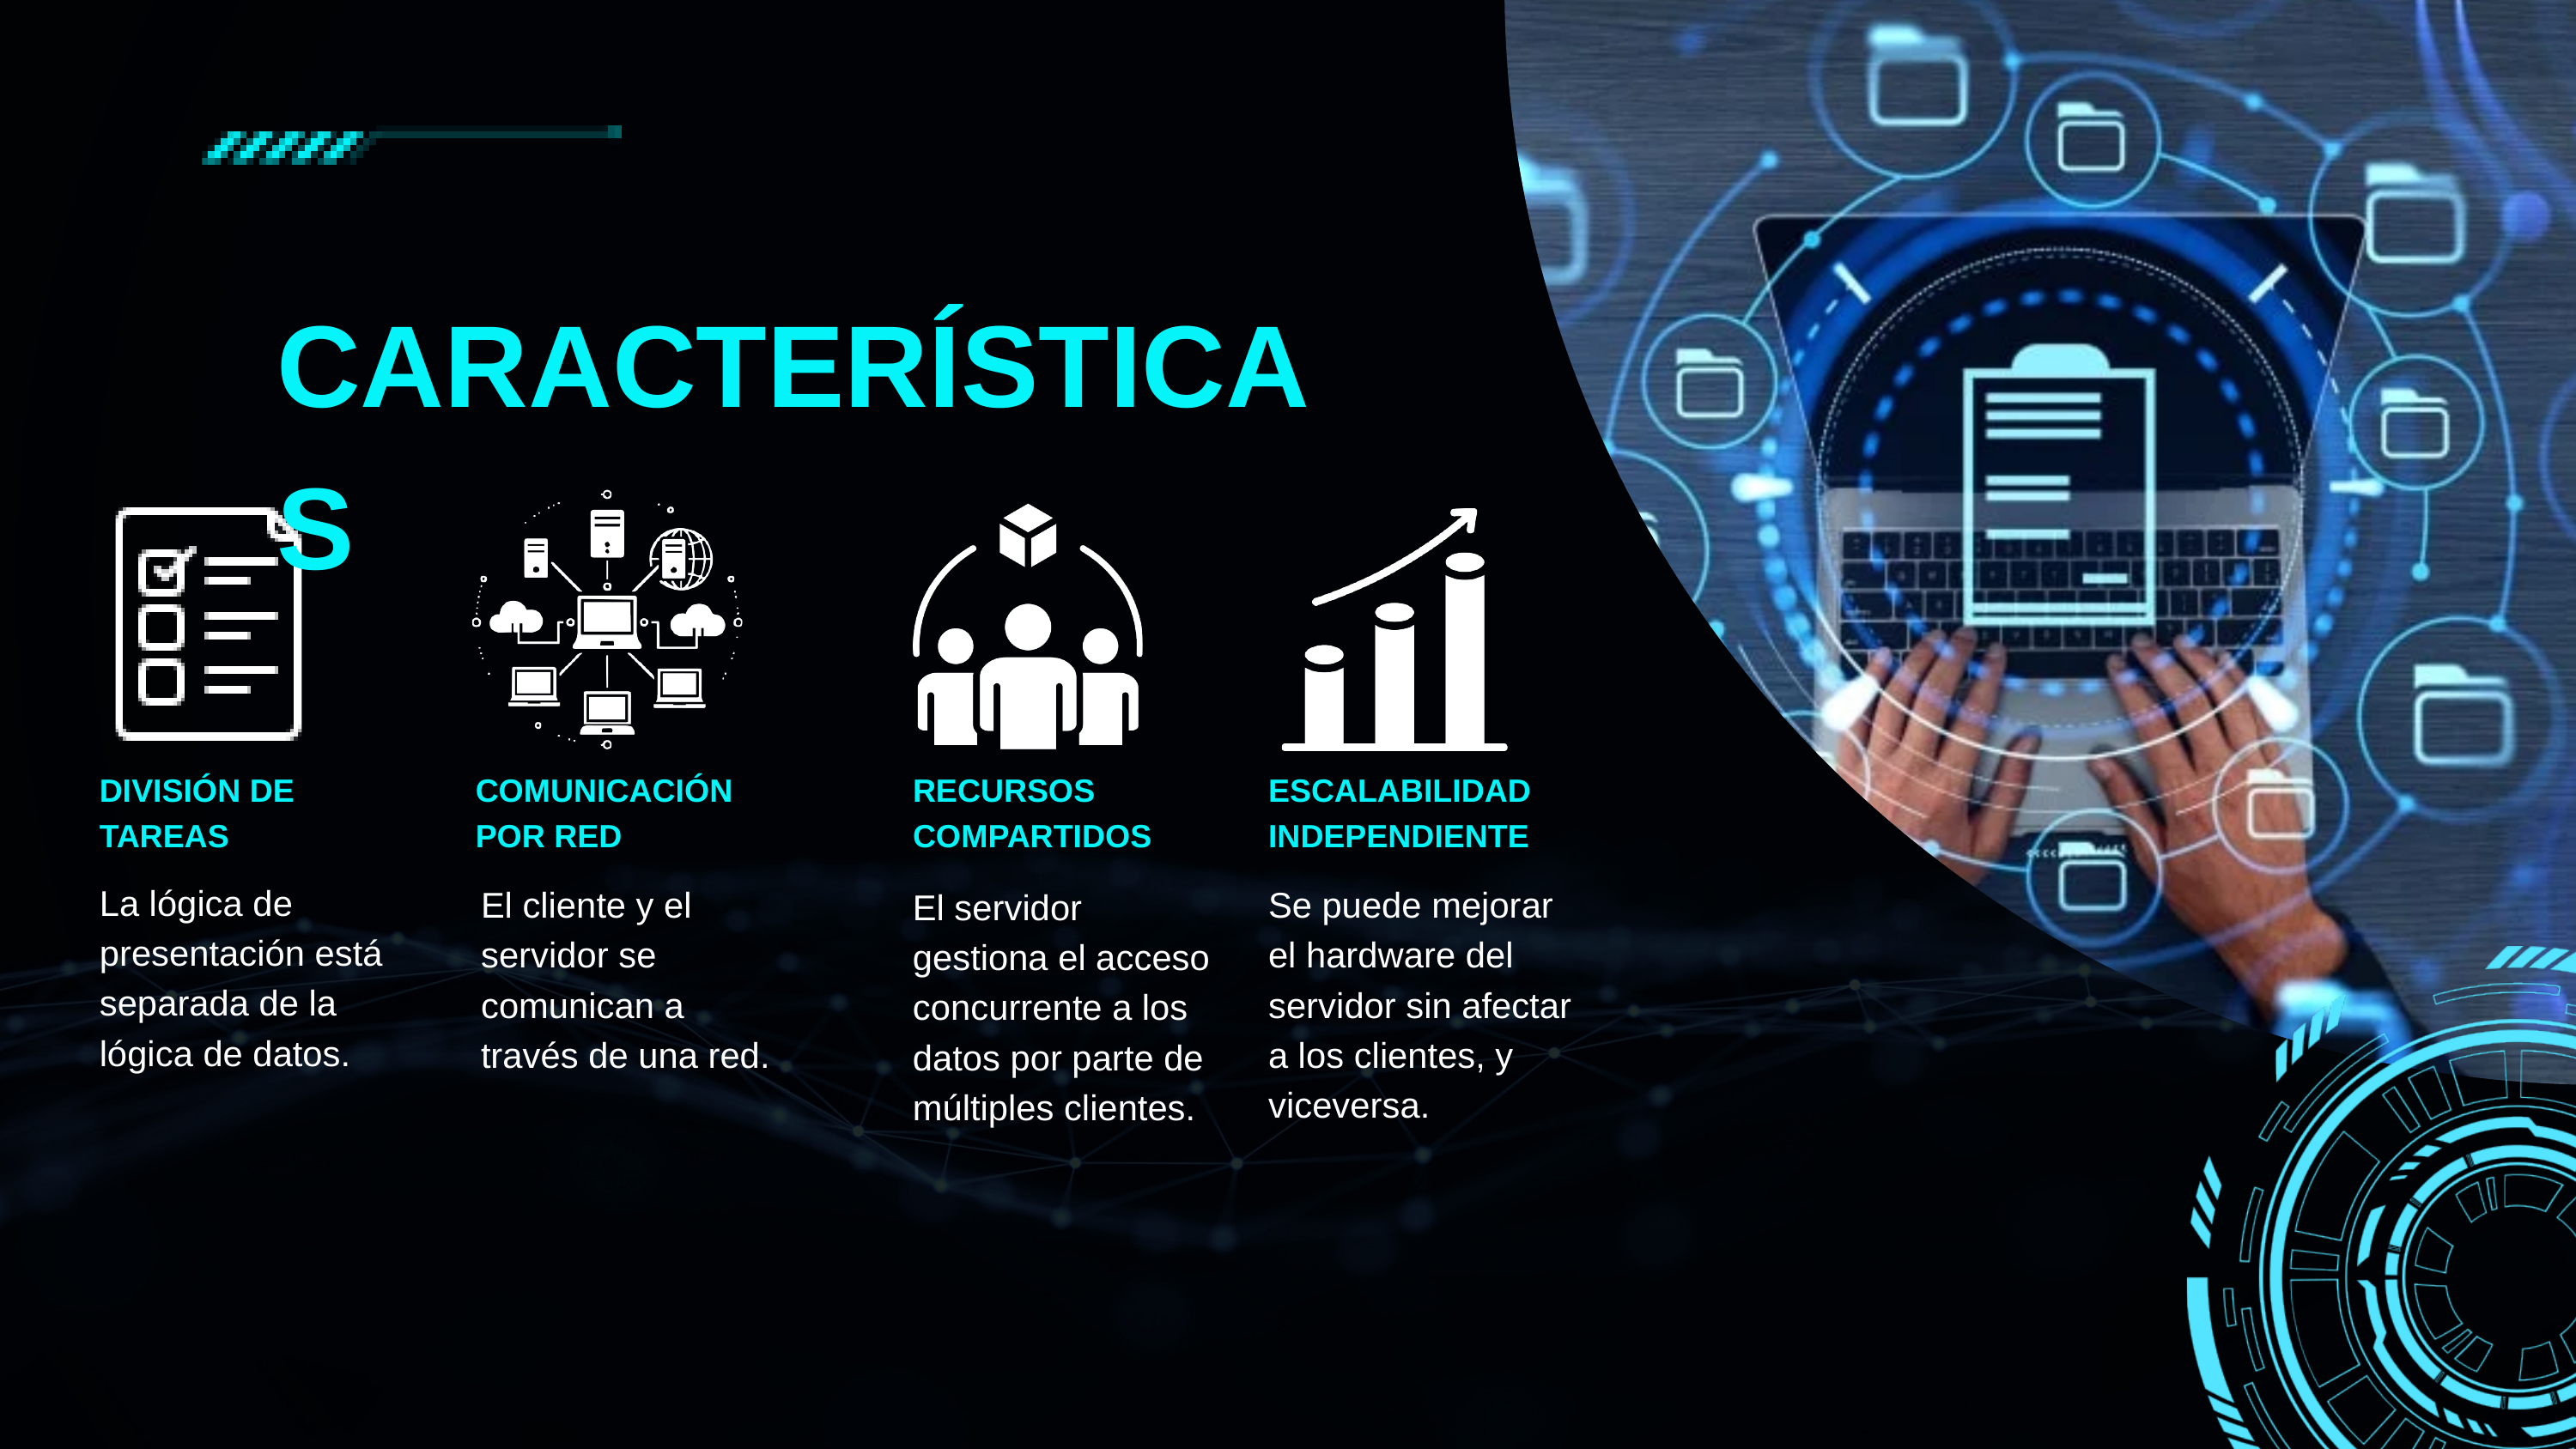

CARACTERÍSTICAS

DIVISIÓN DE TAREAS
COMUNICACIÓN POR RED
RECURSOS COMPARTIDOS
ESCALABILIDAD INDEPENDIENTE
La lógica de presentación está separada de la lógica de datos.
El cliente y el servidor se comunican a través de una red.
Se puede mejorar el hardware del servidor sin afectar a los clientes, y viceversa.
El servidor gestiona el acceso concurrente a los datos por parte de múltiples clientes.